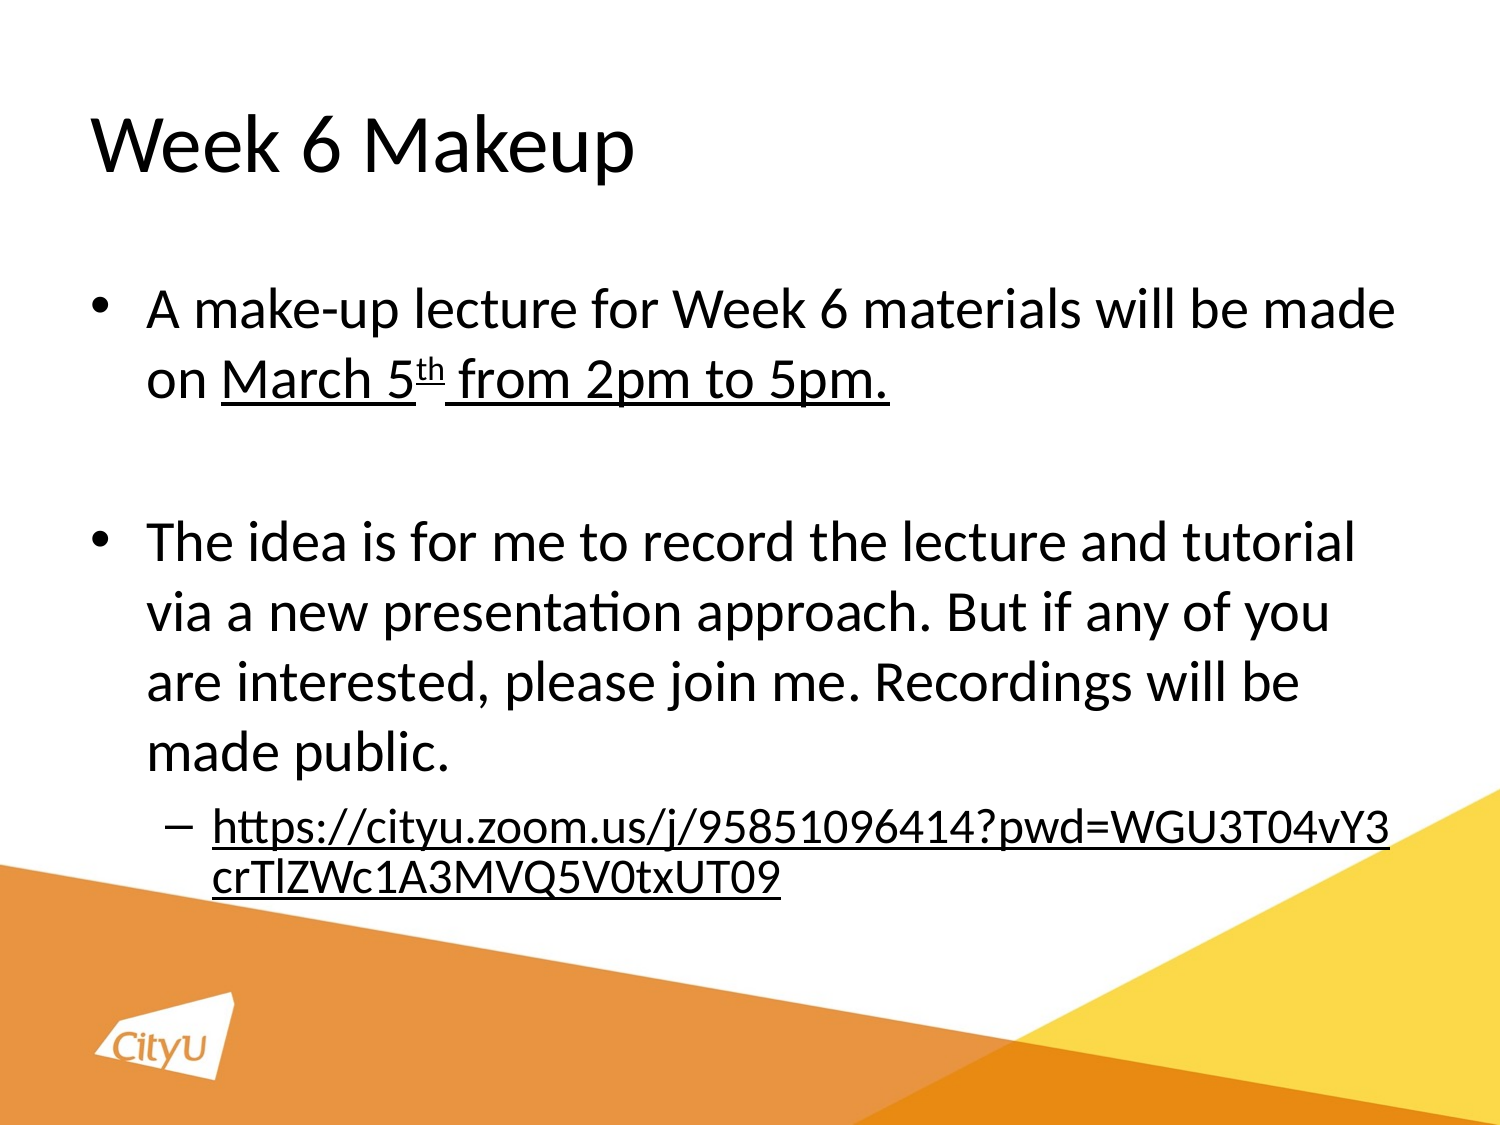

# Week 6 Makeup
A make-up lecture for Week 6 materials will be made on March 5th from 2pm to 5pm.

The idea is for me to record the lecture and tutorial via a new presentation approach. But if any of you are interested, please join me. Recordings will be made public.
https://cityu.zoom.us/j/95851096414?pwd=WGU3T04vY3crTlZWc1A3MVQ5V0txUT09